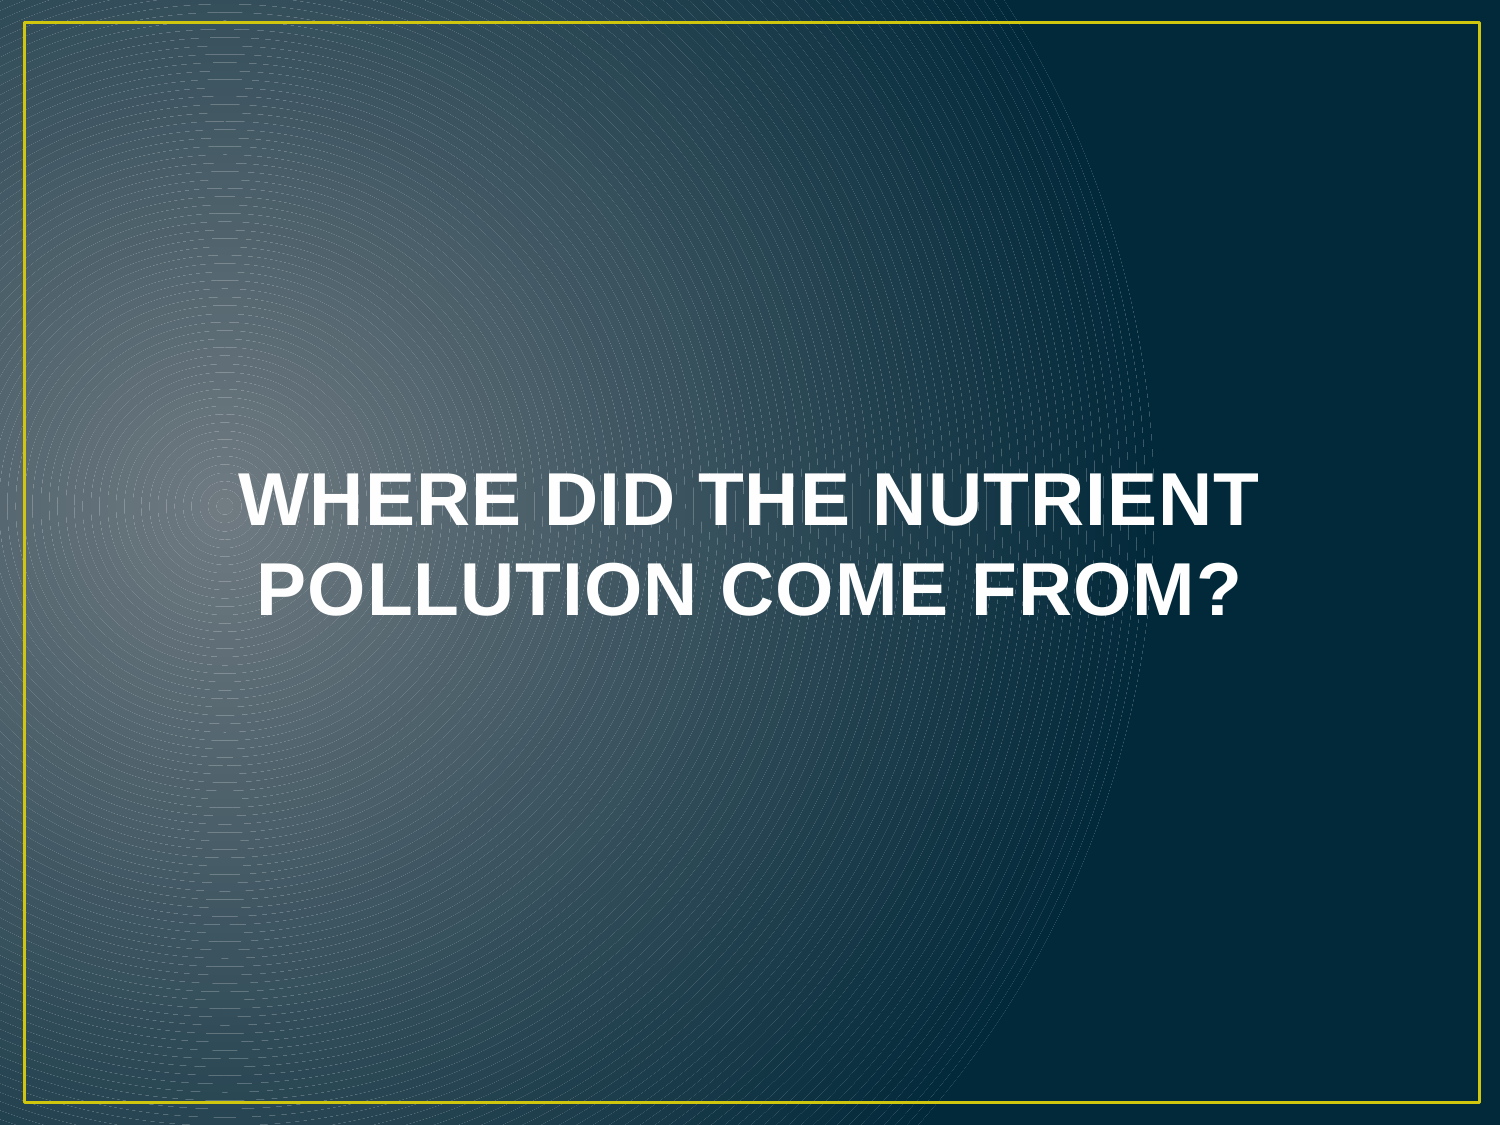

# WHERE DID THE NUTRIENT POLLUTION COME FROM?